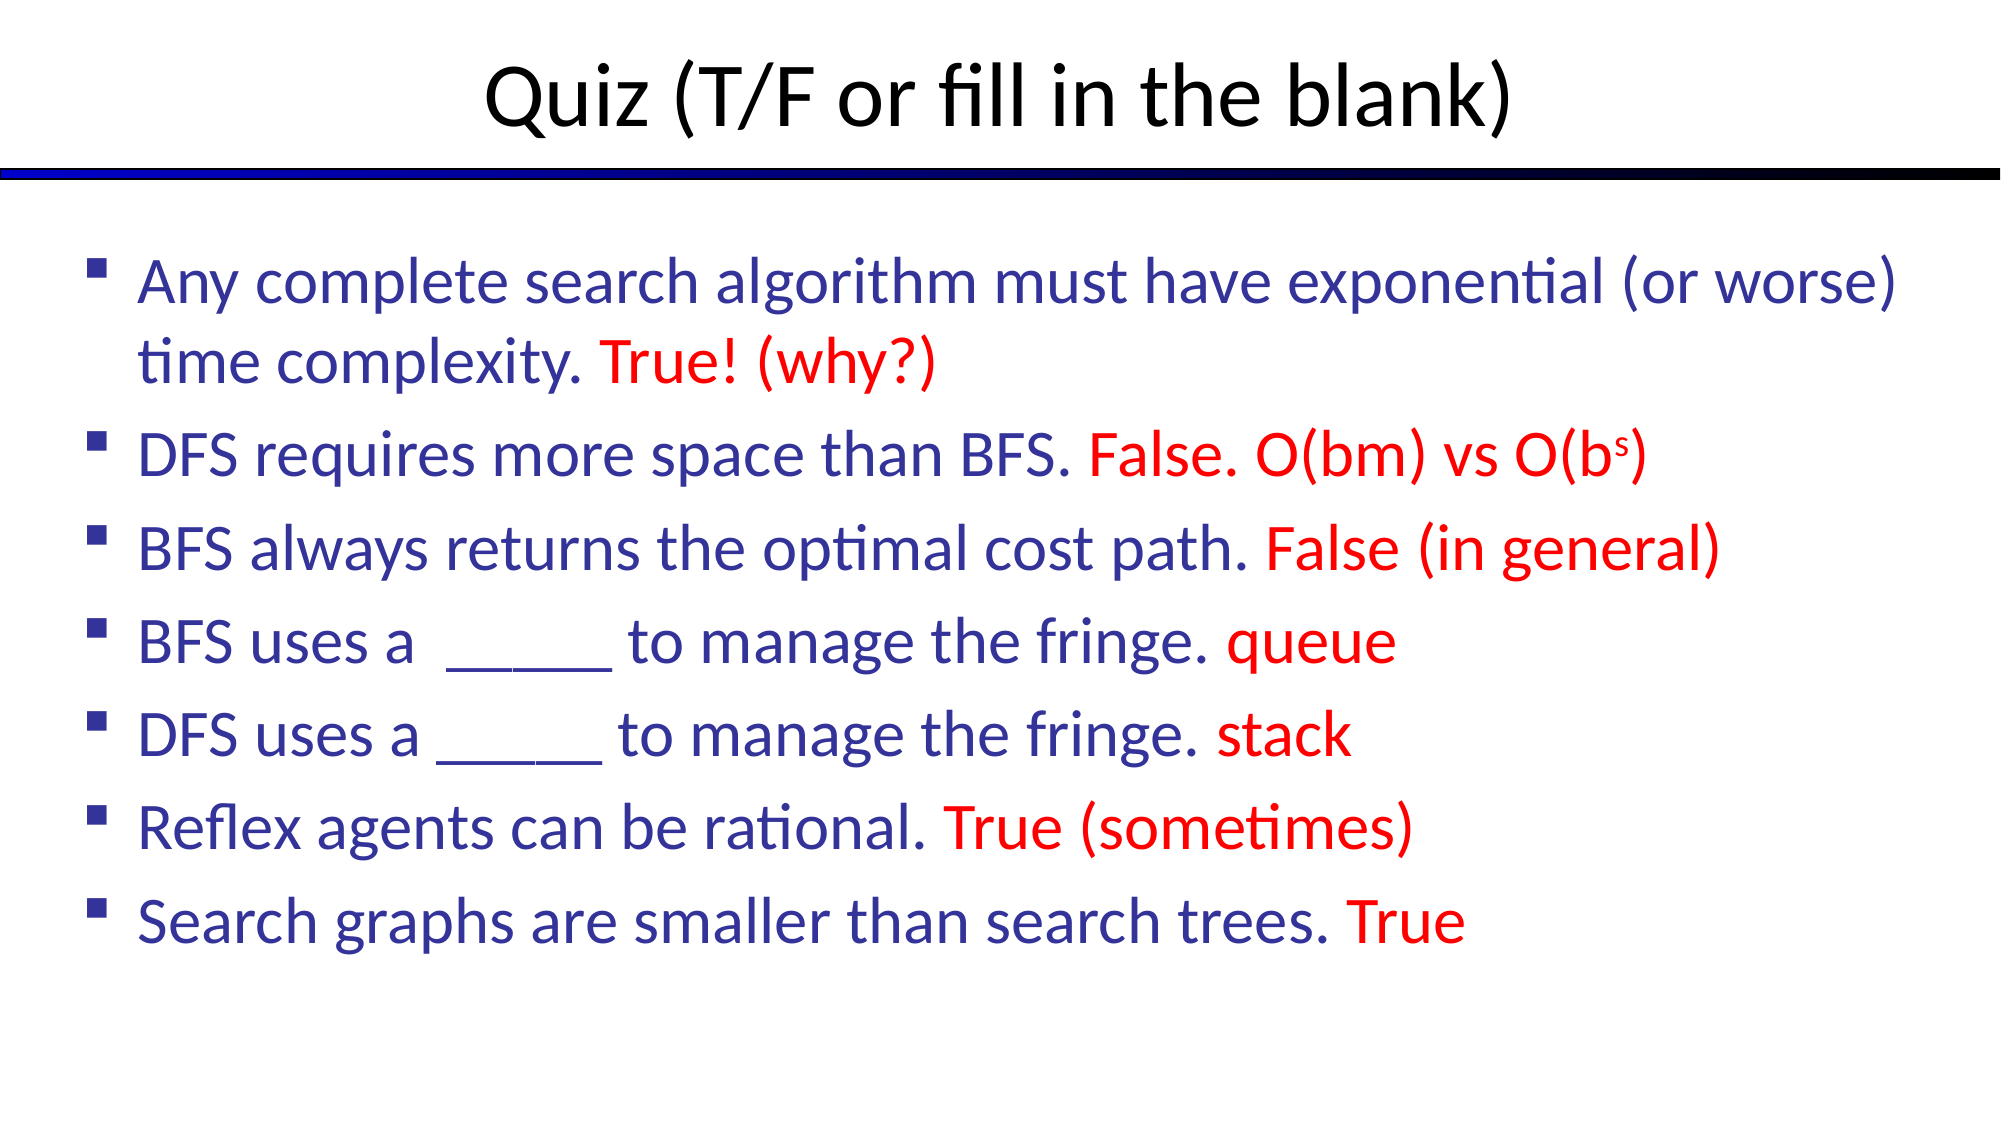

# Quiz (T/F or fill in the blank)
Any complete search algorithm must have exponential (or worse) time complexity. True! (why?)
DFS requires more space than BFS. False. O(bm) vs O(bs)
BFS always returns the optimal cost path. False (in general)
BFS uses a  _____ to manage the fringe. queue
DFS uses a _____ to manage the fringe. stack
Reflex agents can be rational. True (sometimes)
Search graphs are smaller than search trees. True